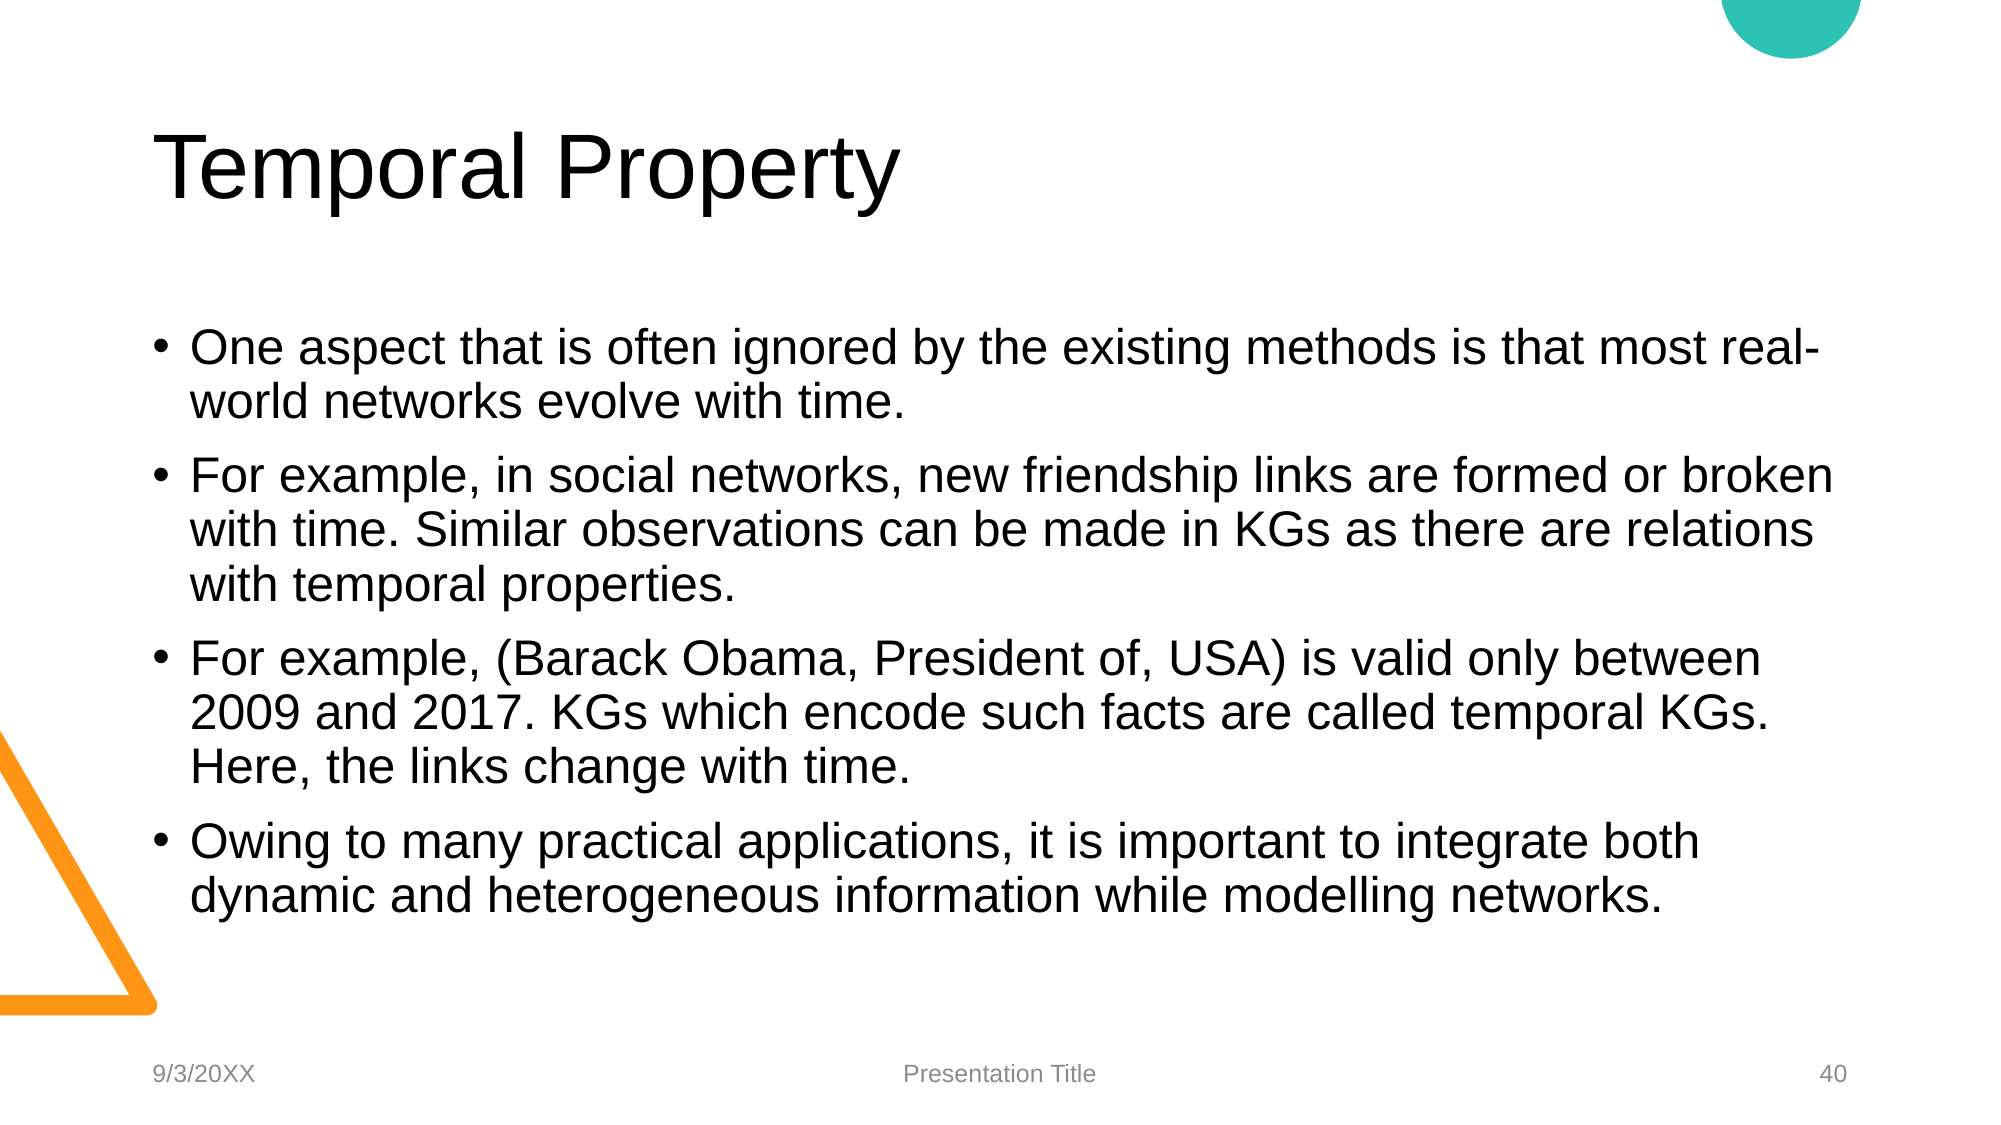

# Temporal Property
One aspect that is often ignored by the existing methods is that most real-world networks evolve with time.
For example, in social networks, new friendship links are formed or broken with time. Similar observations can be made in KGs as there are relations with temporal properties.
For example, (Barack Obama, President of, USA) is valid only between 2009 and 2017. KGs which encode such facts are called temporal KGs. Here, the links change with time.
Owing to many practical applications, it is important to integrate both dynamic and heterogeneous information while modelling networks.
9/3/20XX
Presentation Title
40